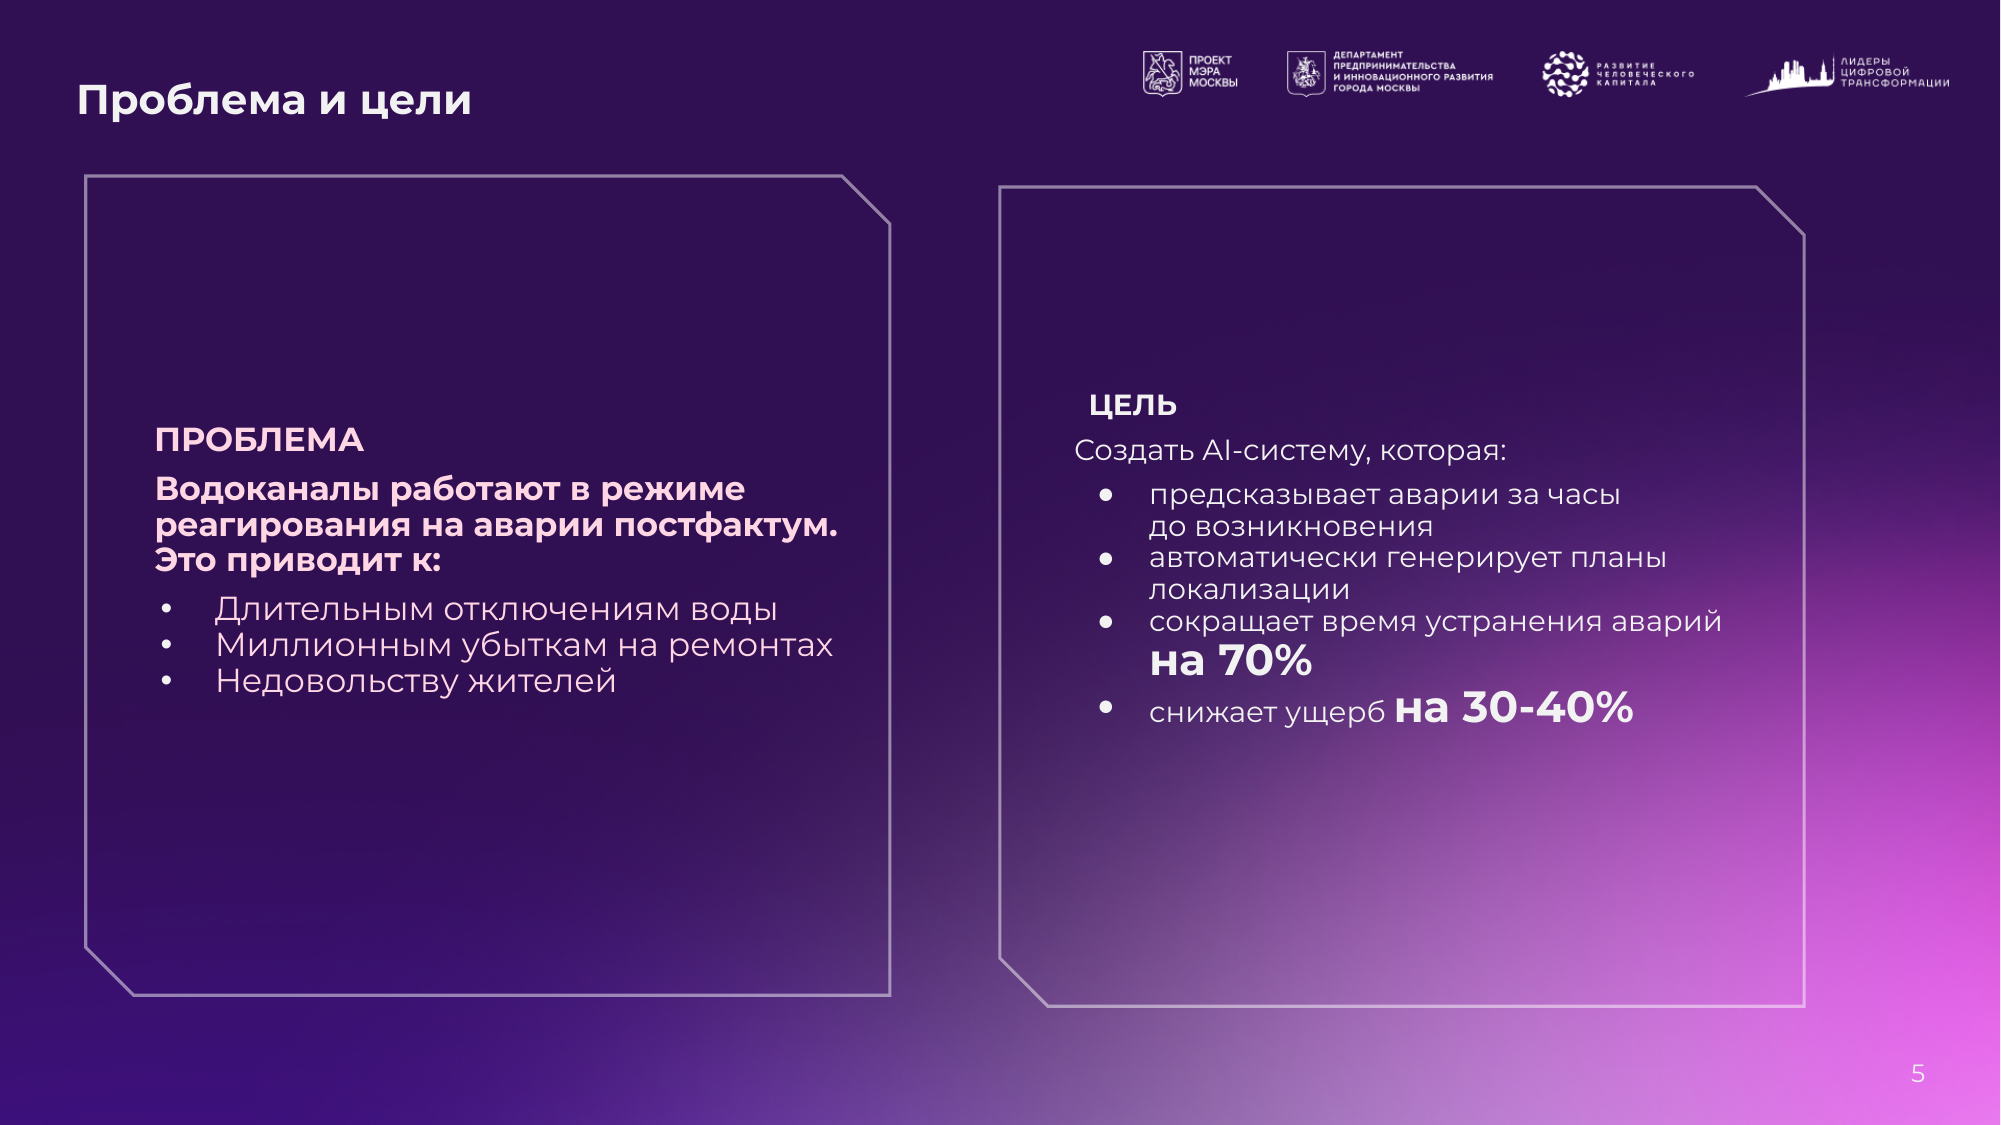

# Проблема и цели

ЦЕЛЬ
Создать AI-систему, которая:
предсказывает аварии за часы
до возникновения
автоматически генерирует планы локализации
сокращает время устранения аварий
на 70%
снижает ущерб на 30-40%
ПРОБЛЕМА
Водоканалы работают в режиме реагирования на аварии постфактум. Это приводит к:
Длительным отключениям воды
Миллионным убыткам на ремонтах
Недовольству жителей

5